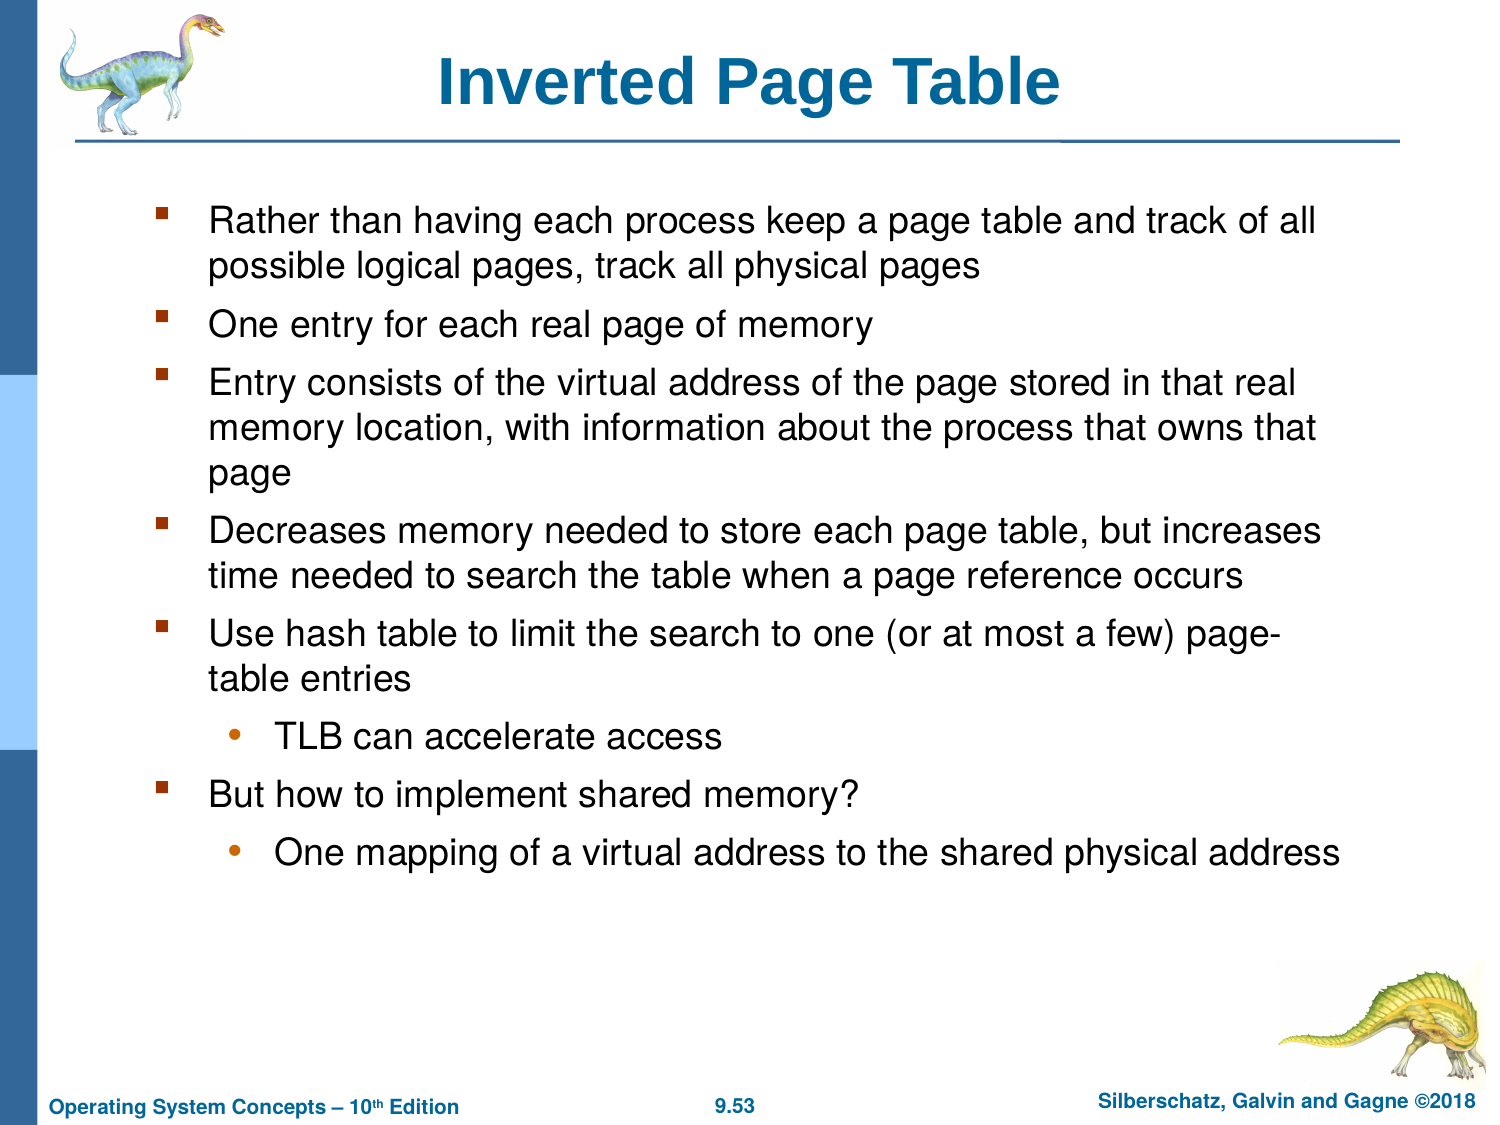

# Inverted Page Table
Rather than having each process keep a page table and track of all possible logical pages, track all physical pages
One entry for each real page of memory
Entry consists of the virtual address of the page stored in that real memory location, with information about the process that owns that page
Decreases memory needed to store each page table, but increases time needed to search the table when a page reference occurs
Use hash table to limit the search to one (or at most a few) page-table entries
TLB can accelerate access
But how to implement shared memory?
One mapping of a virtual address to the shared physical address